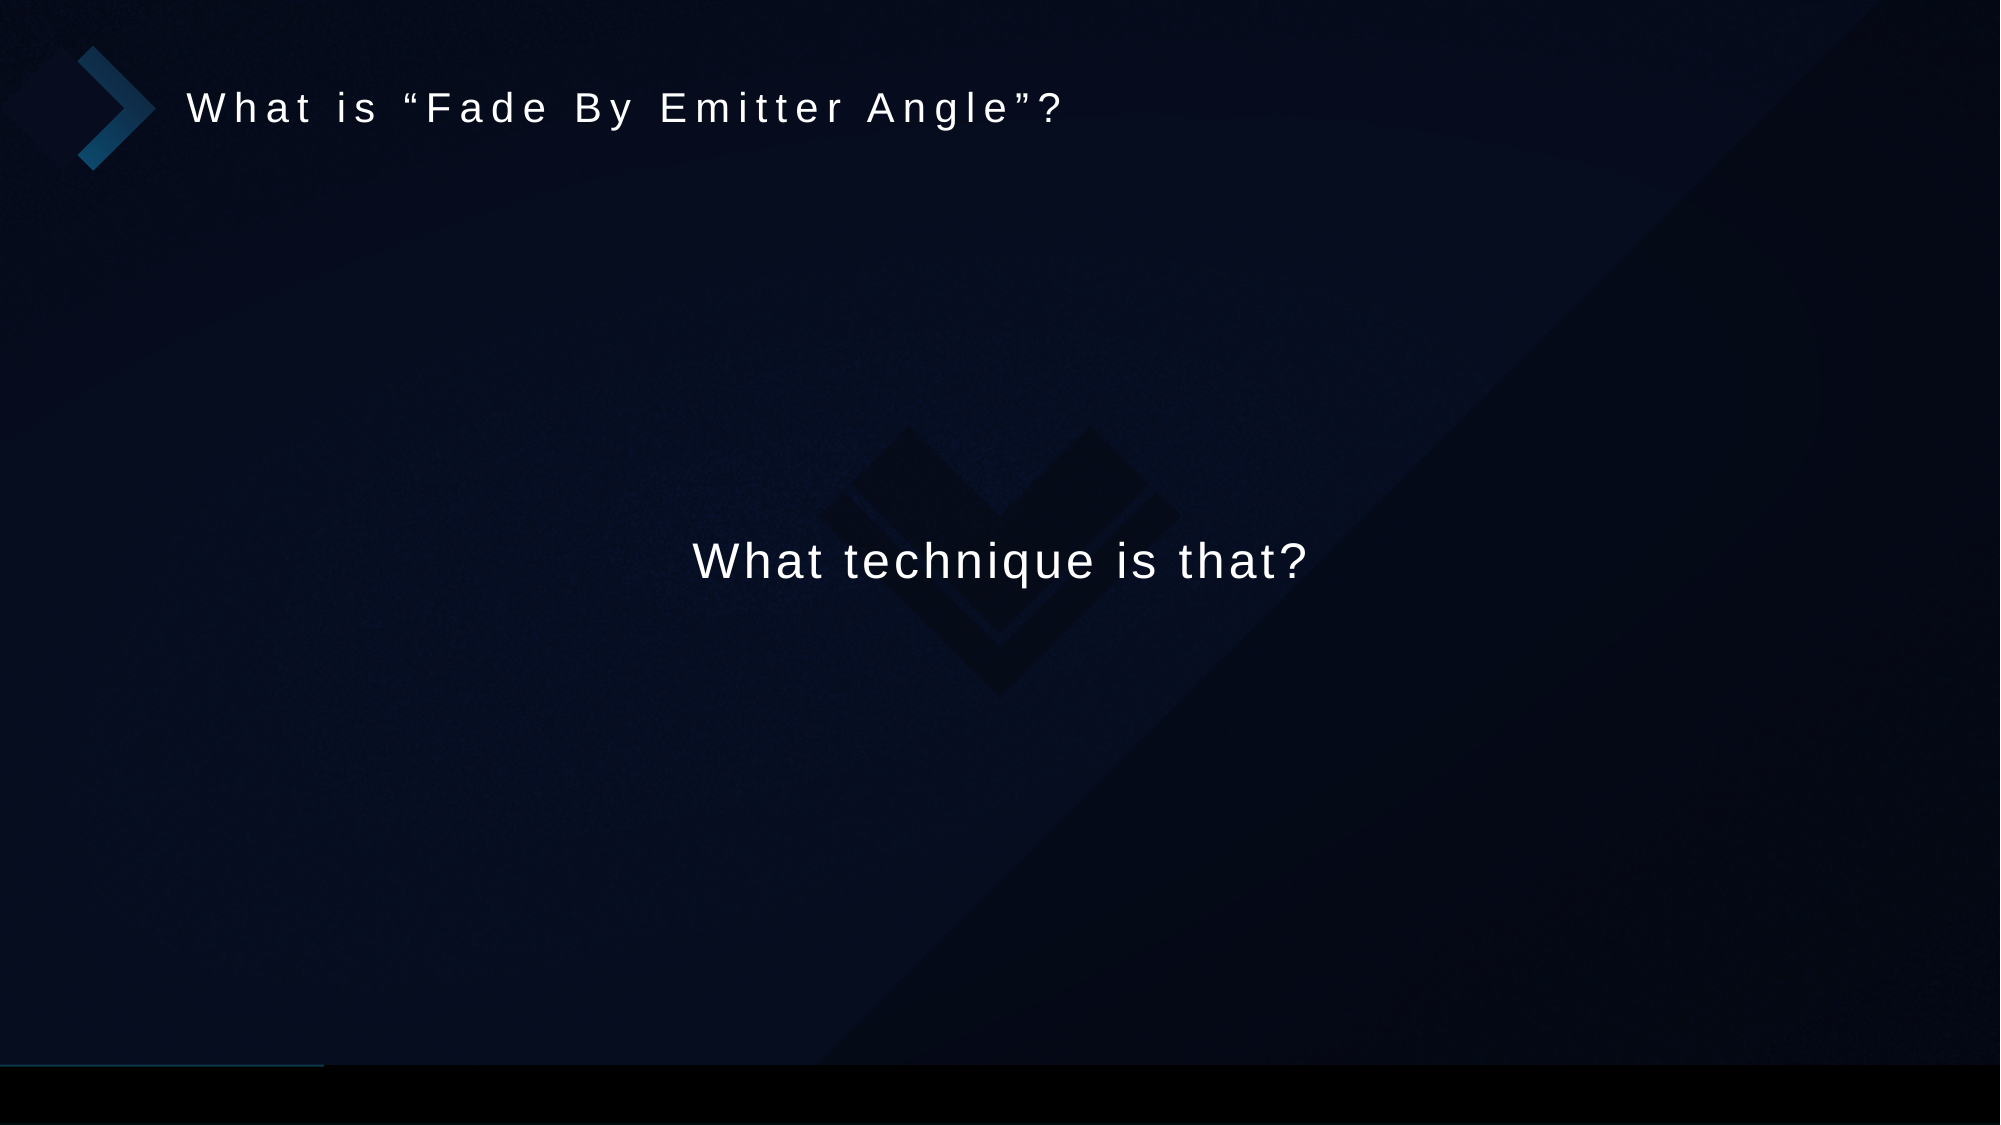

What is “Fade By Emitter Angle”?
What technique is that?